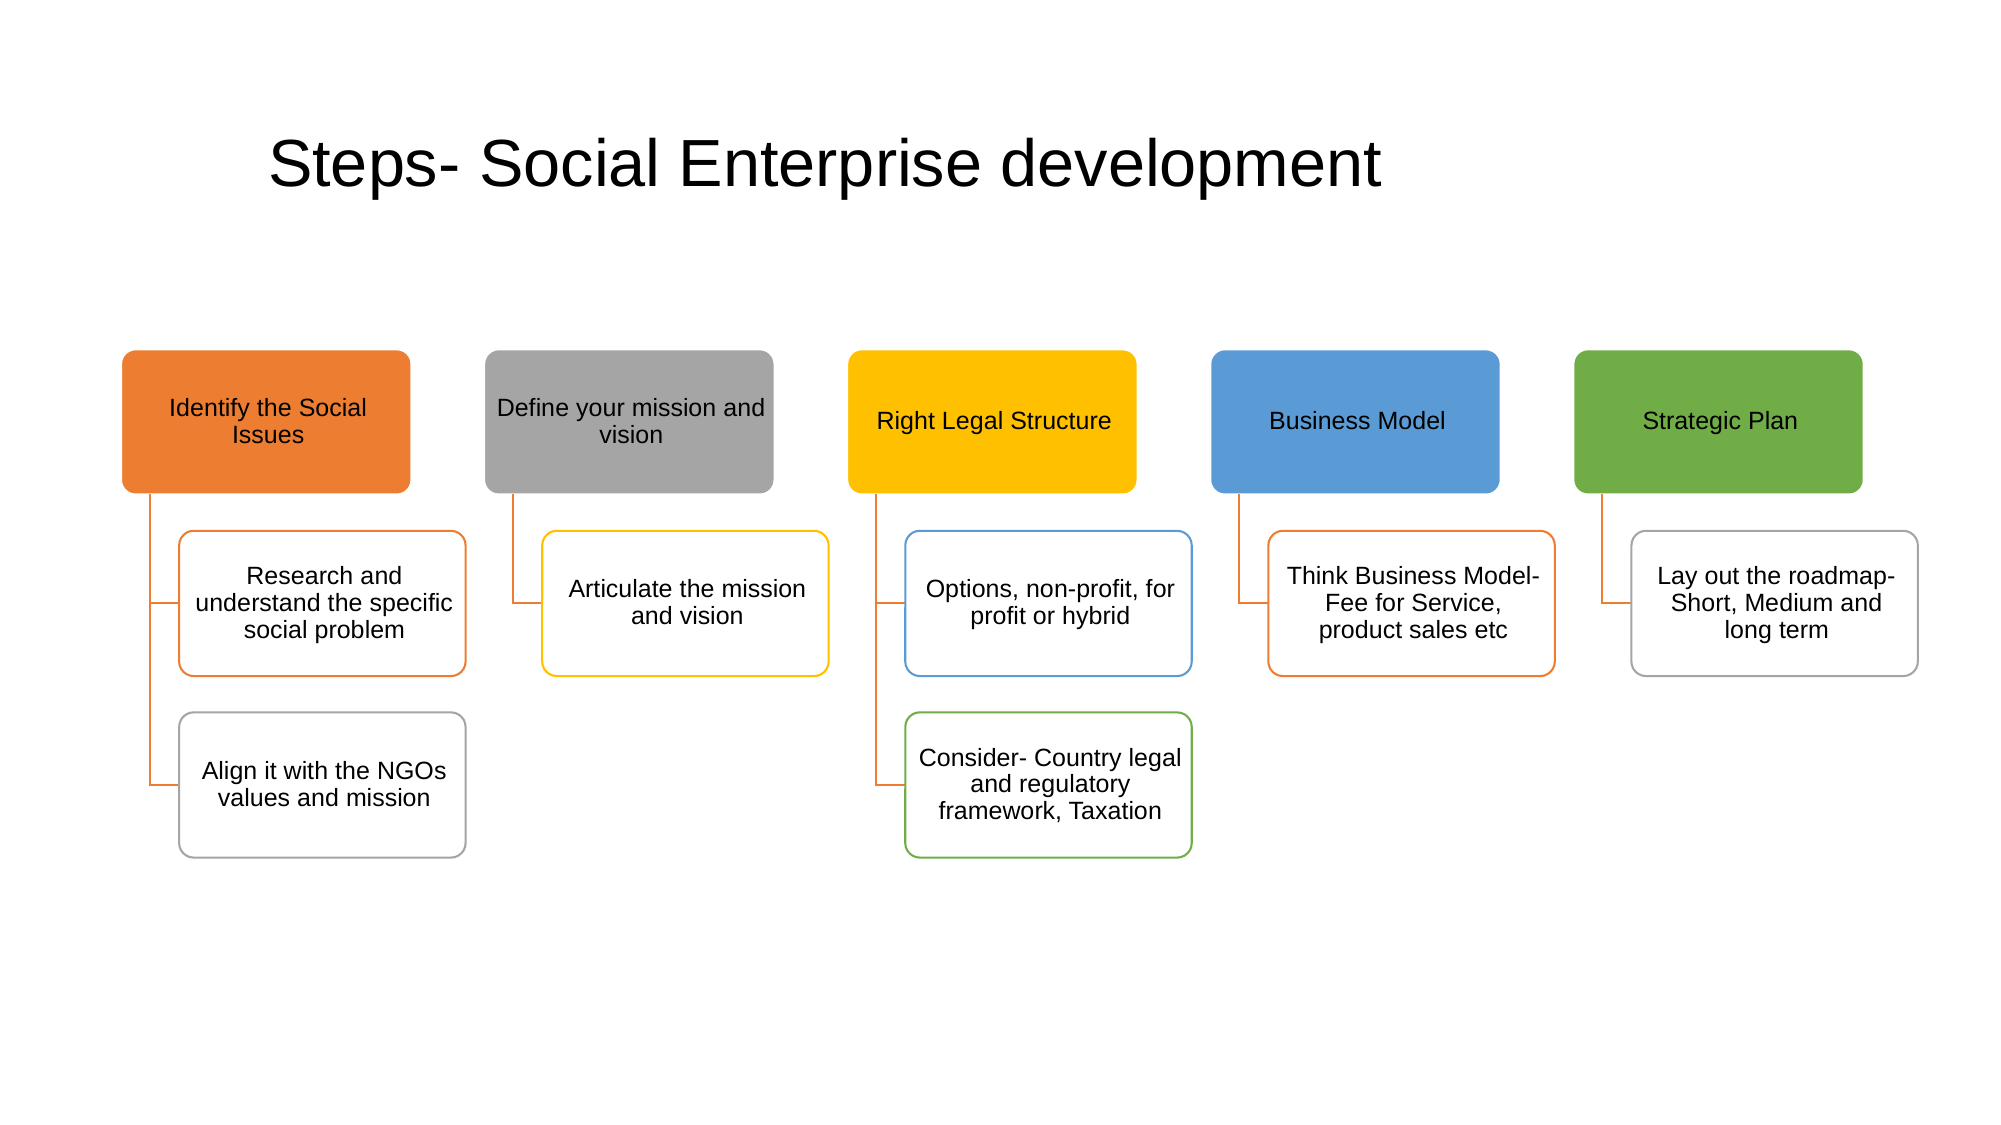

Steps- Social Enterprise development
Identify the Social Issues
Research and understand the specific social problem
Align it with the NGOs values and mission
Define your mission and vision
Articulate the mission and vision
Right Legal Structure
Options, non-profit, for profit or hybrid
Consider- Country legal and regulatory framework, Taxation
Business Model
Think Business Model- Fee for Service, product sales etc
Strategic Plan
Lay out the roadmap- Short, Medium and long term